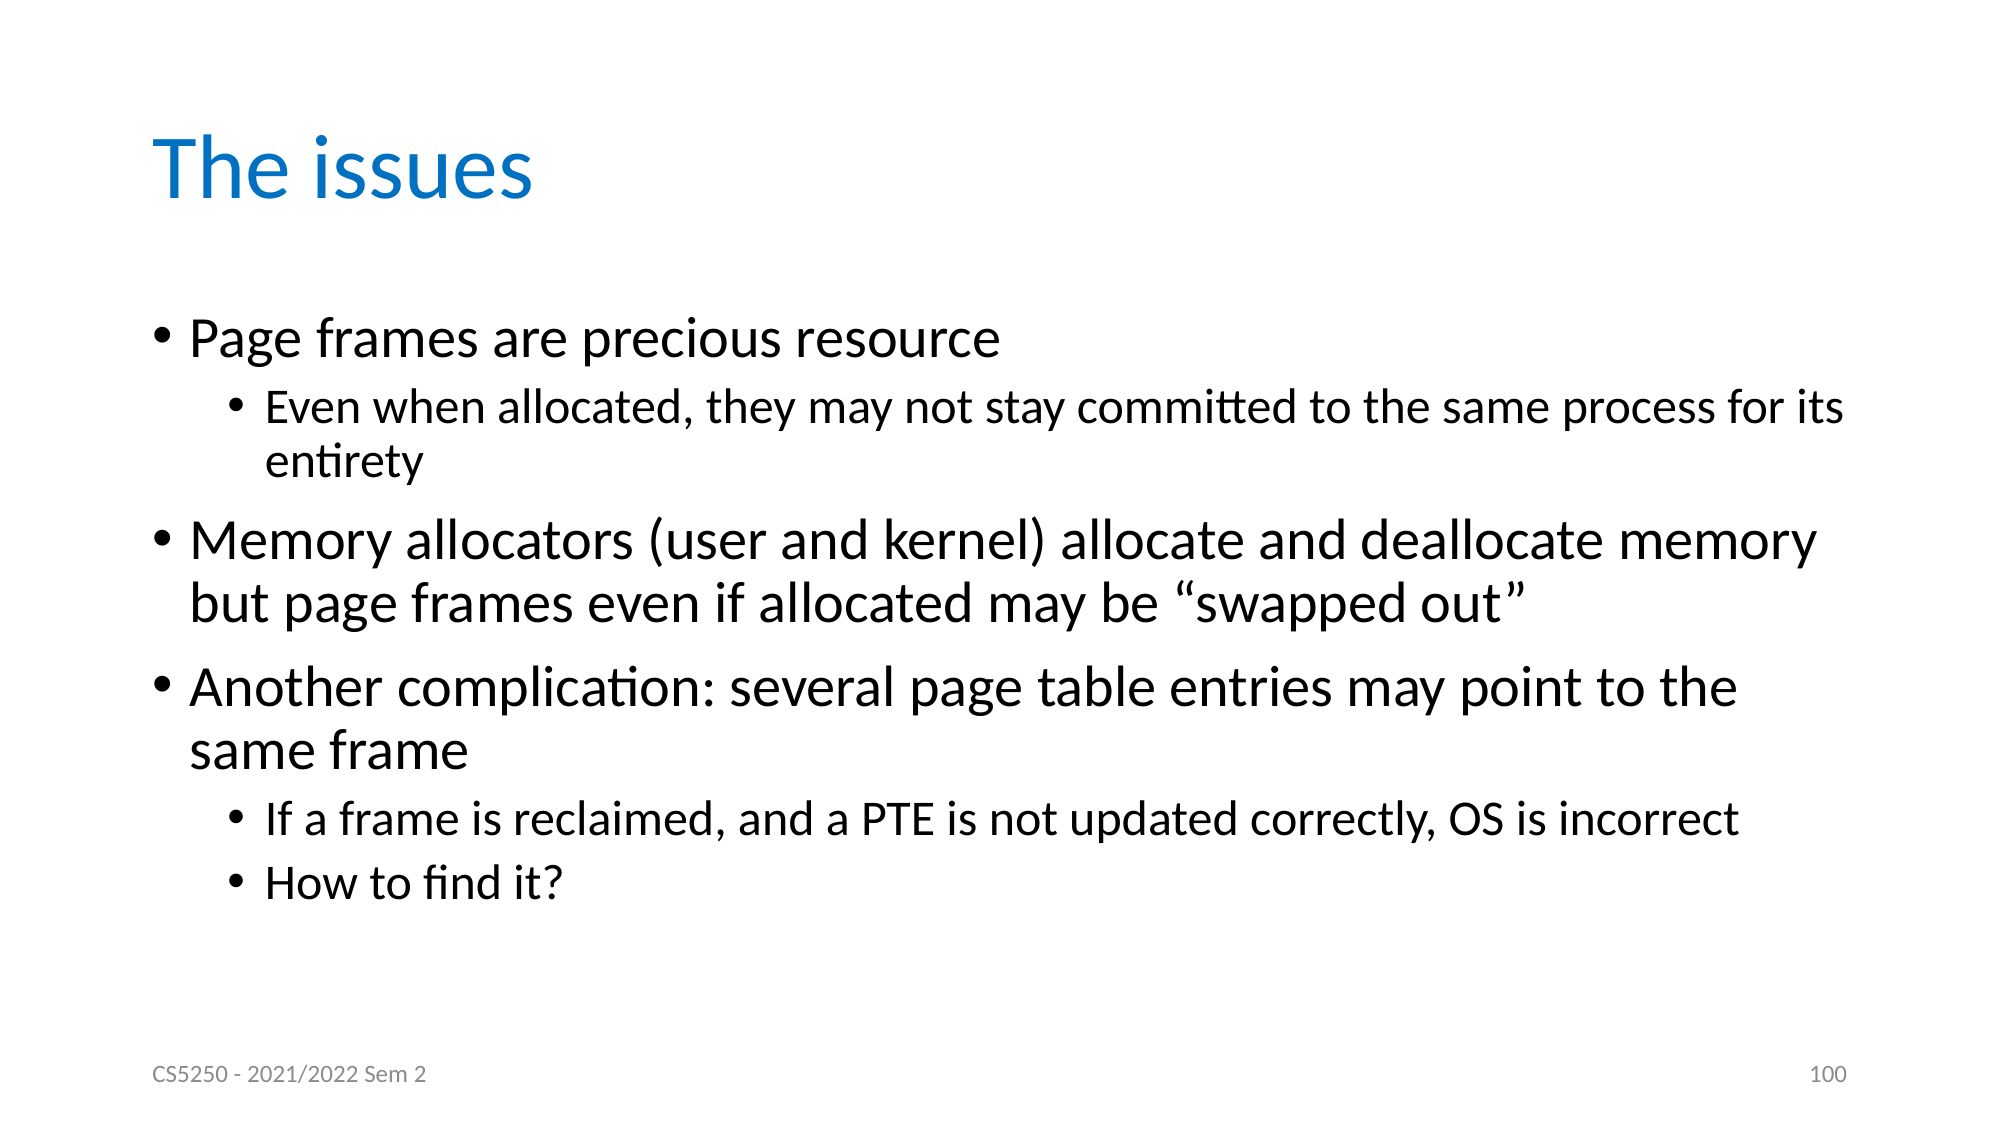

# The issues
Page frames are precious resource
Even when allocated, they may not stay committed to the same process for its entirety
Memory allocators (user and kernel) allocate and deallocate memory but page frames even if allocated may be “swapped out”
Another complication: several page table entries may point to the same frame
If a frame is reclaimed, and a PTE is not updated correctly, OS is incorrect
How to find it?
CS5250 - 2021/2022 Sem 2
100